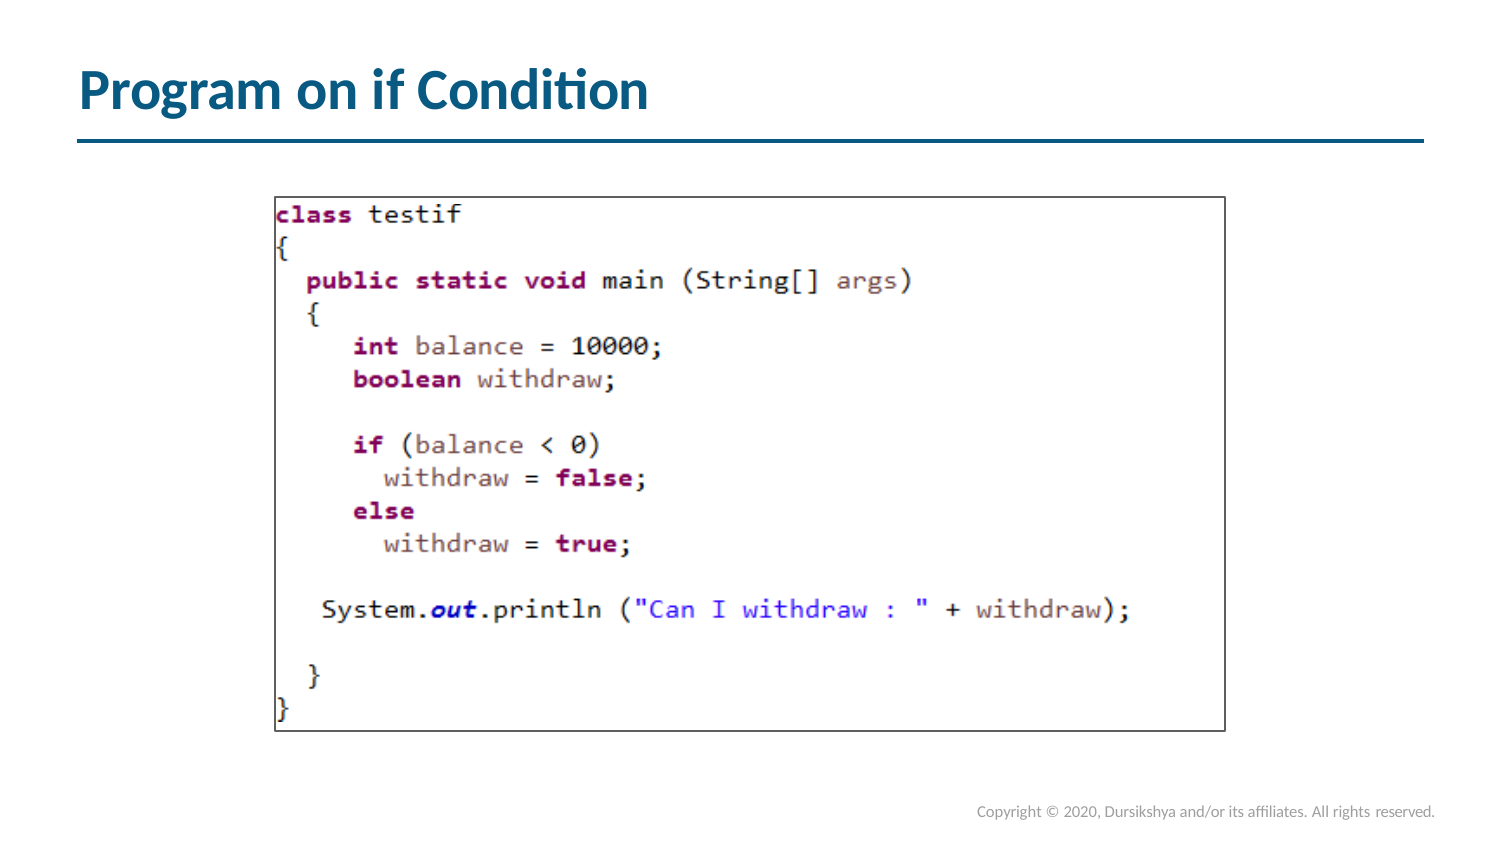

# Program on if Condition

Copyright © 2020, Dursikshya and/or its affiliates. All rights reserved.